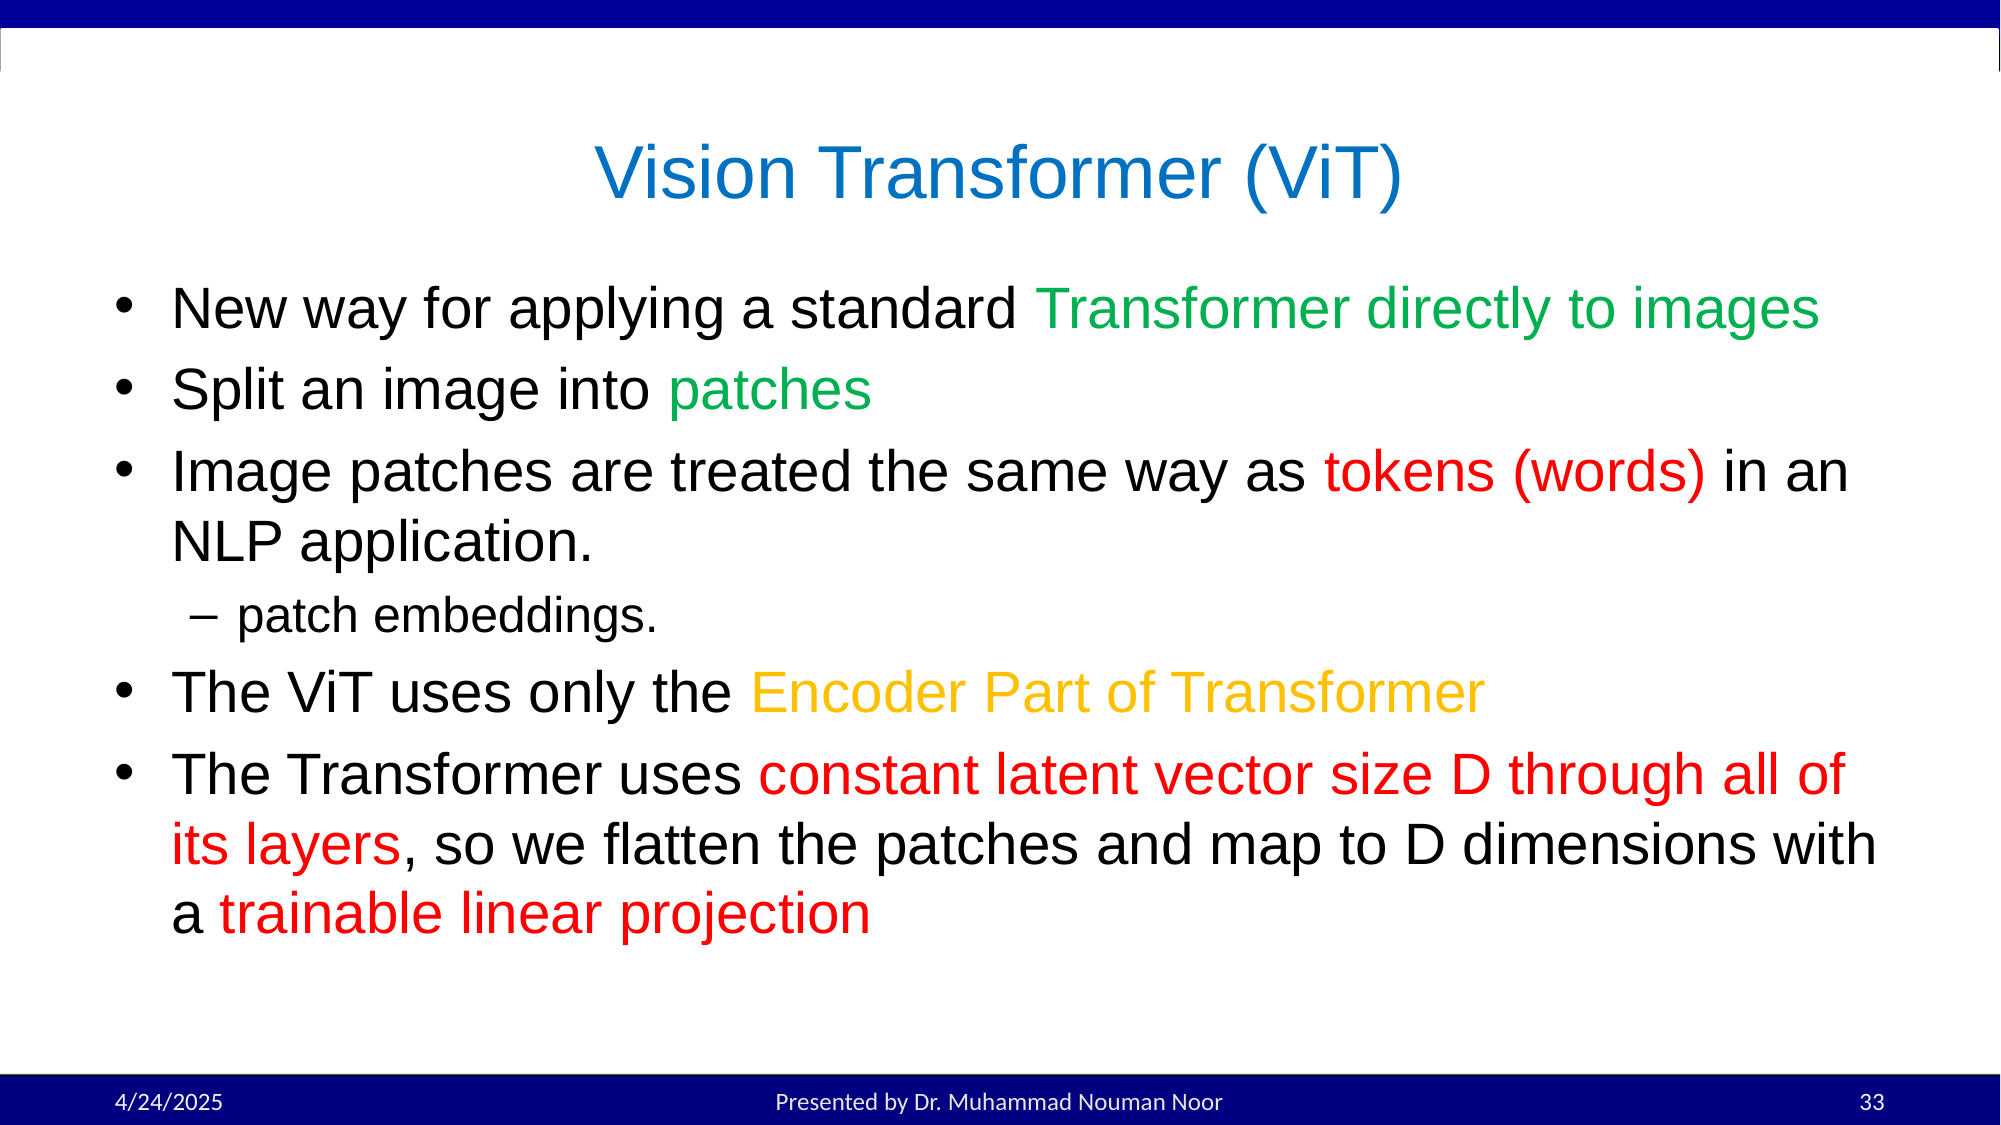

# Vision Transformer (ViT)
New way for applying a standard Transformer directly to images
Split an image into patches
Image patches are treated the same way as tokens (words) in an NLP application.
patch embeddings.
The ViT uses only the Encoder Part of Transformer
The Transformer uses constant latent vector size D through all of its layers, so we flatten the patches and map to D dimensions with a trainable linear projection

4/24/2025
Presented by Dr. Muhammad Nouman Noor
33